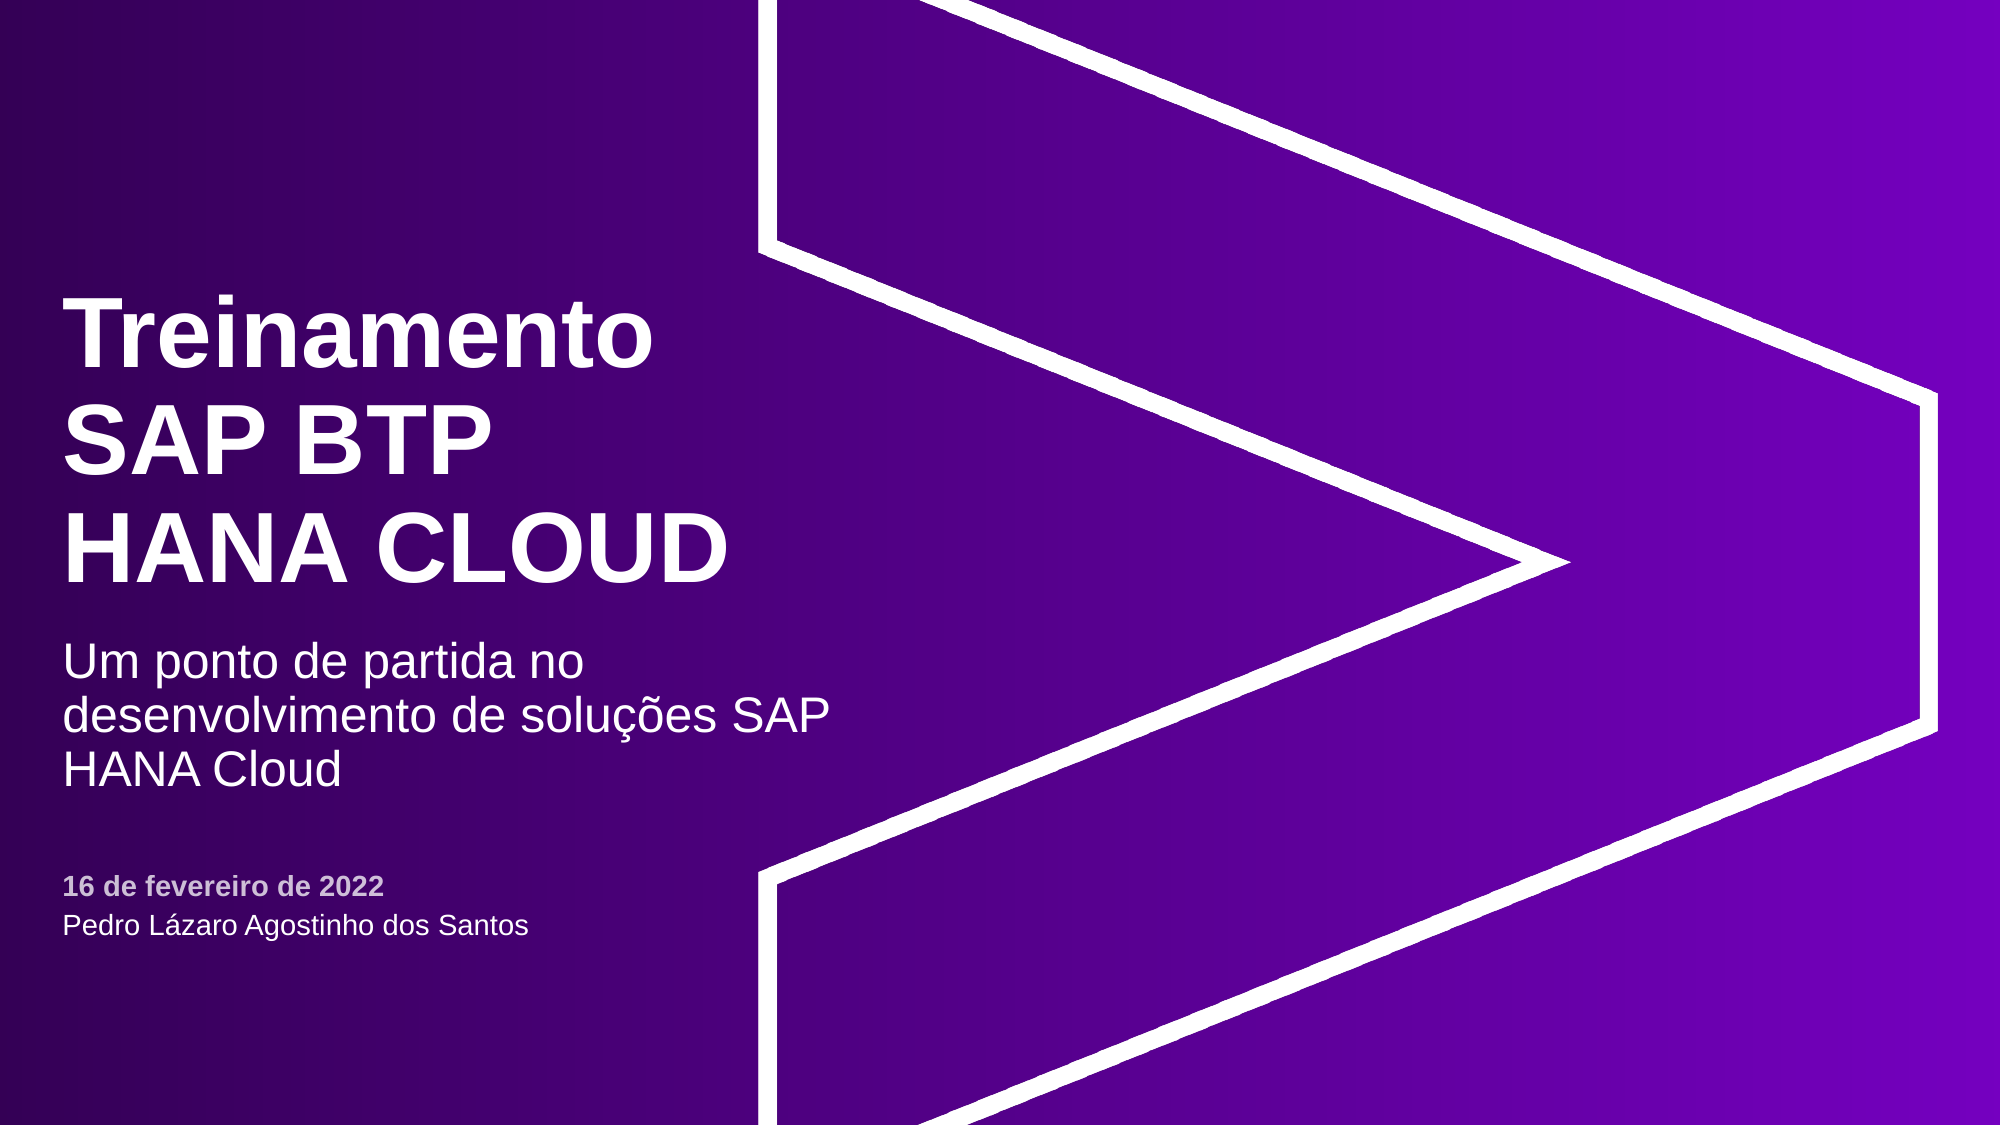

# Treinamento SAP BTP HANA CLOUD
Um ponto de partida no desenvolvimento de soluções SAP HANA Cloud
16 de fevereiro de 2022
Pedro Lázaro Agostinho dos Santos